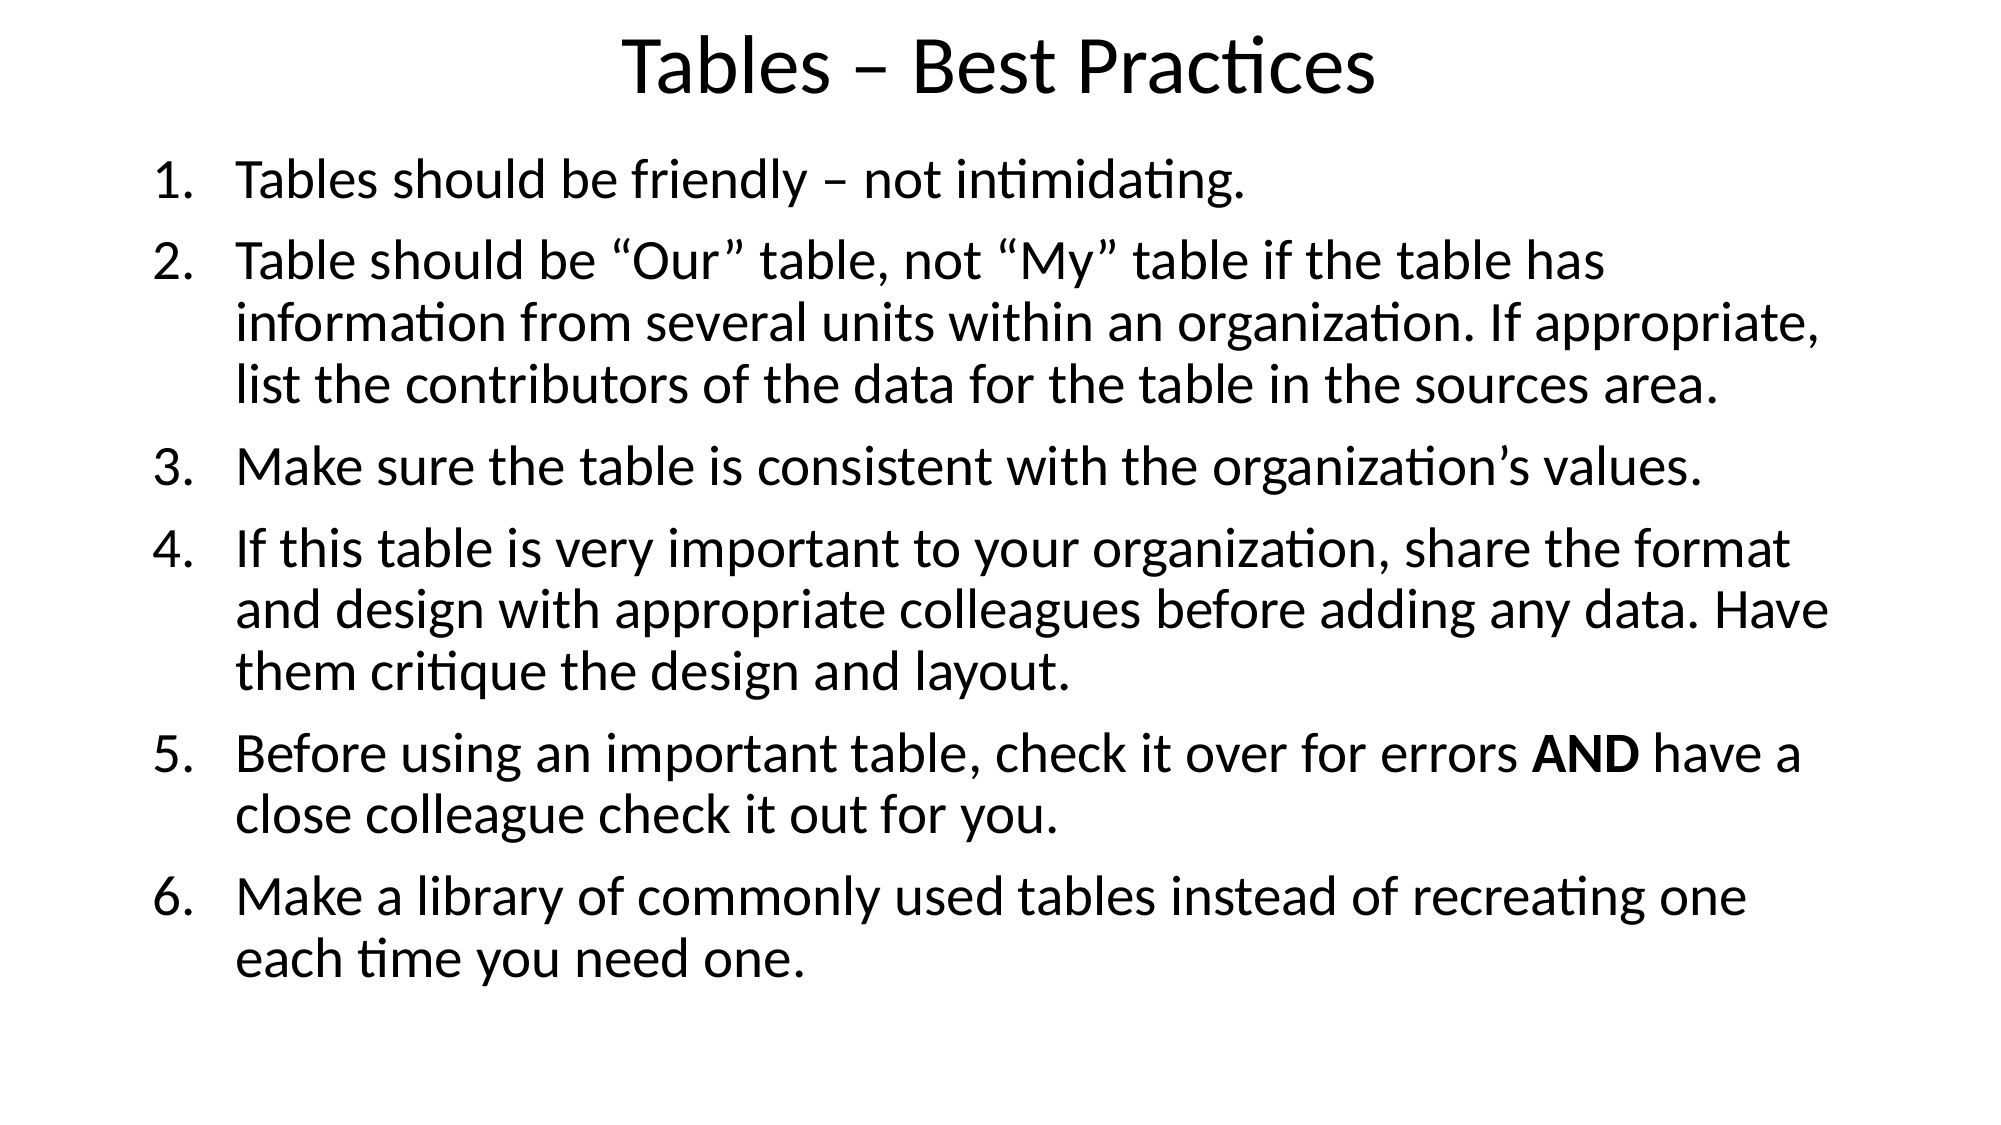

# Tables – Best Practices
Tables should be friendly – not intimidating.
Table should be “Our” table, not “My” table if the table has information from several units within an organization. If appropriate, list the contributors of the data for the table in the sources area.
Make sure the table is consistent with the organization’s values.
If this table is very important to your organization, share the format and design with appropriate colleagues before adding any data. Have them critique the design and layout.
Before using an important table, check it over for errors AND have a close colleague check it out for you.
Make a library of commonly used tables instead of recreating one each time you need one.